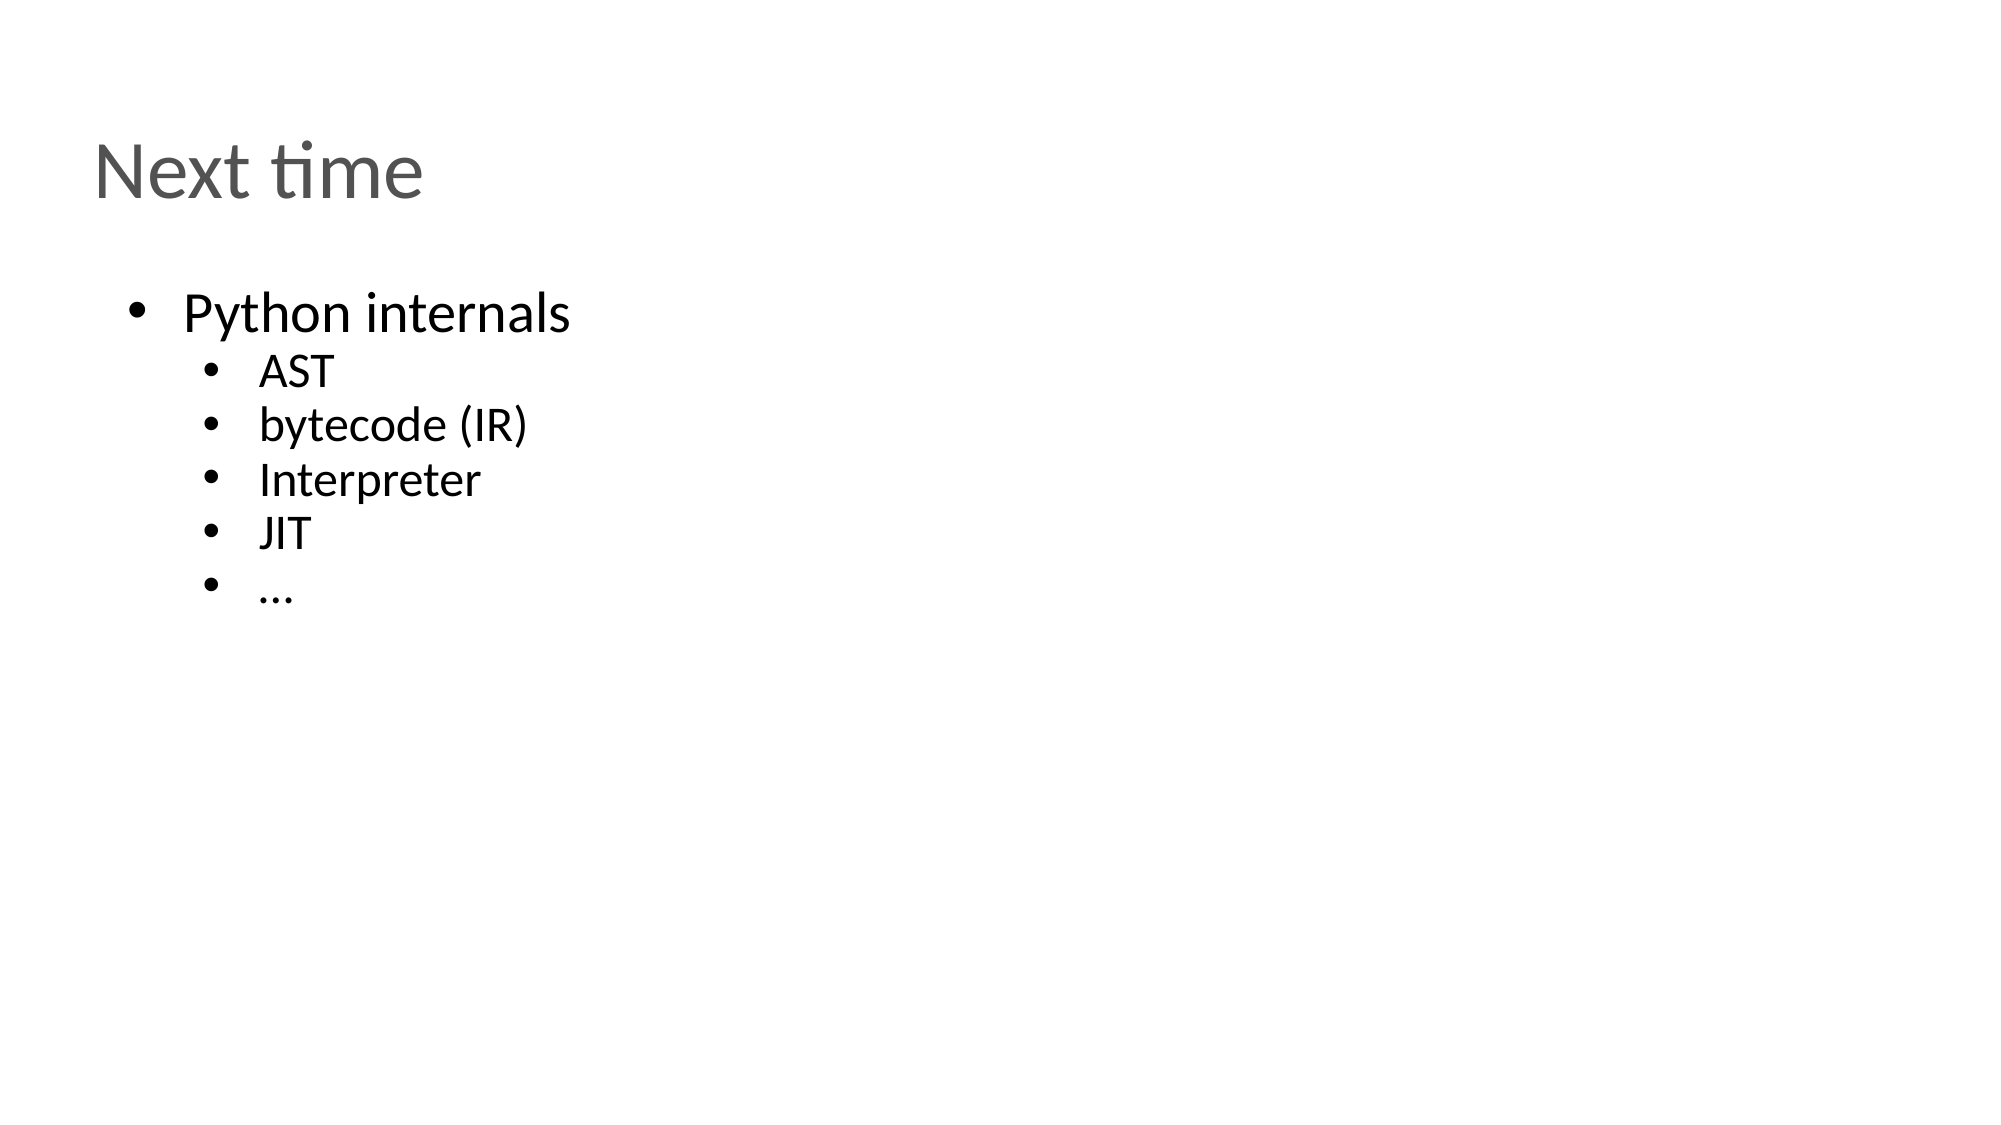

# Next time
Python internals
AST
bytecode (IR)
Interpreter
JIT
…